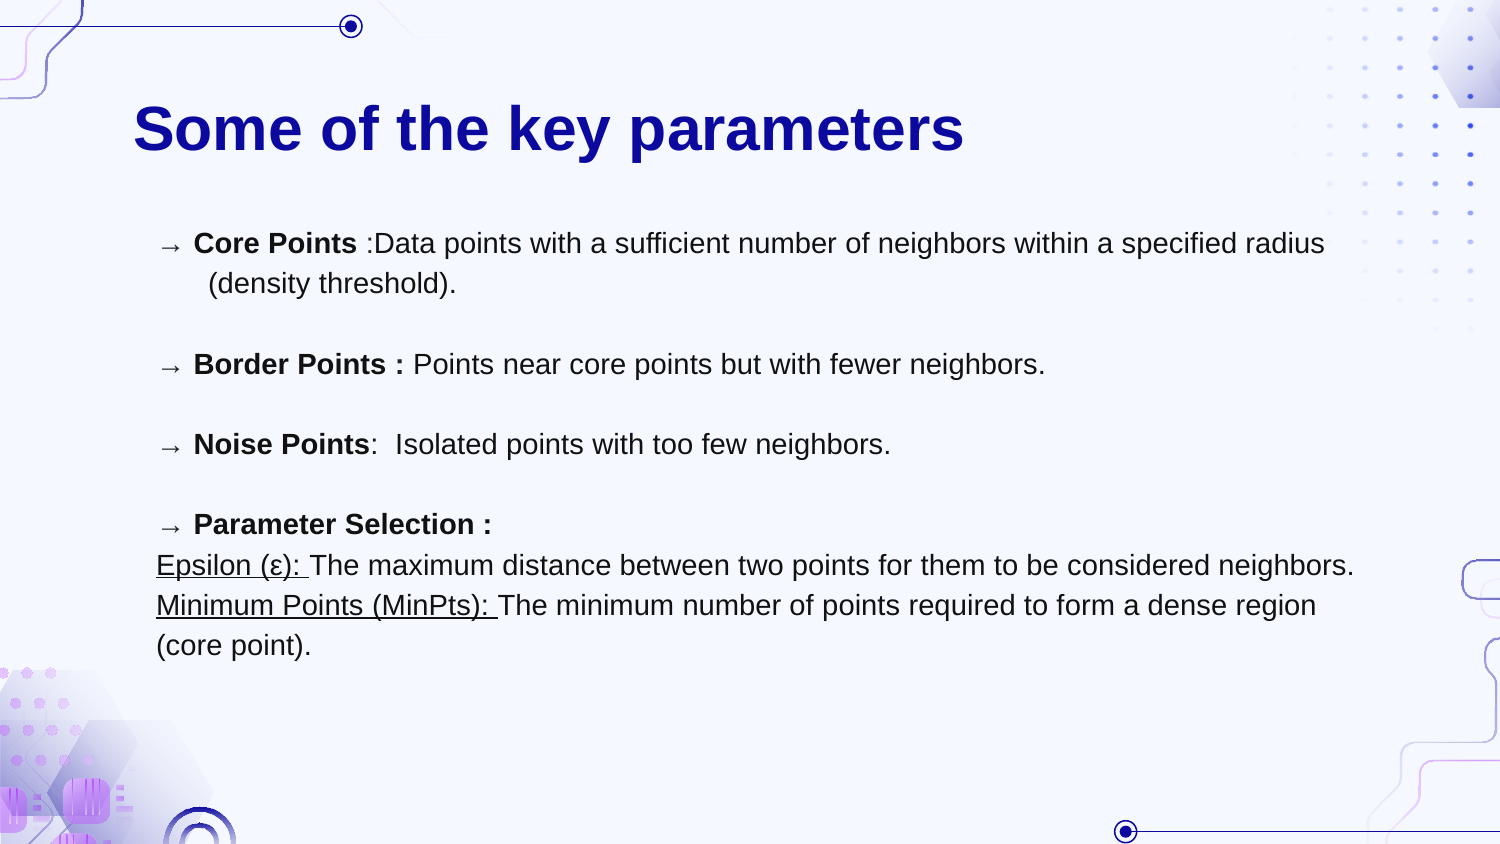

# Some of the key parameters
→ Core Points :Data points with a sufficient number of neighbors within a specified radius (density threshold).

→ Border Points : Points near core points but with fewer neighbors.

→ Noise Points:  Isolated points with too few neighbors.

→ Parameter Selection :
Epsilon (ε): The maximum distance between two points for them to be considered neighbors.
Minimum Points (MinPts): The minimum number of points required to form a dense region (core point).